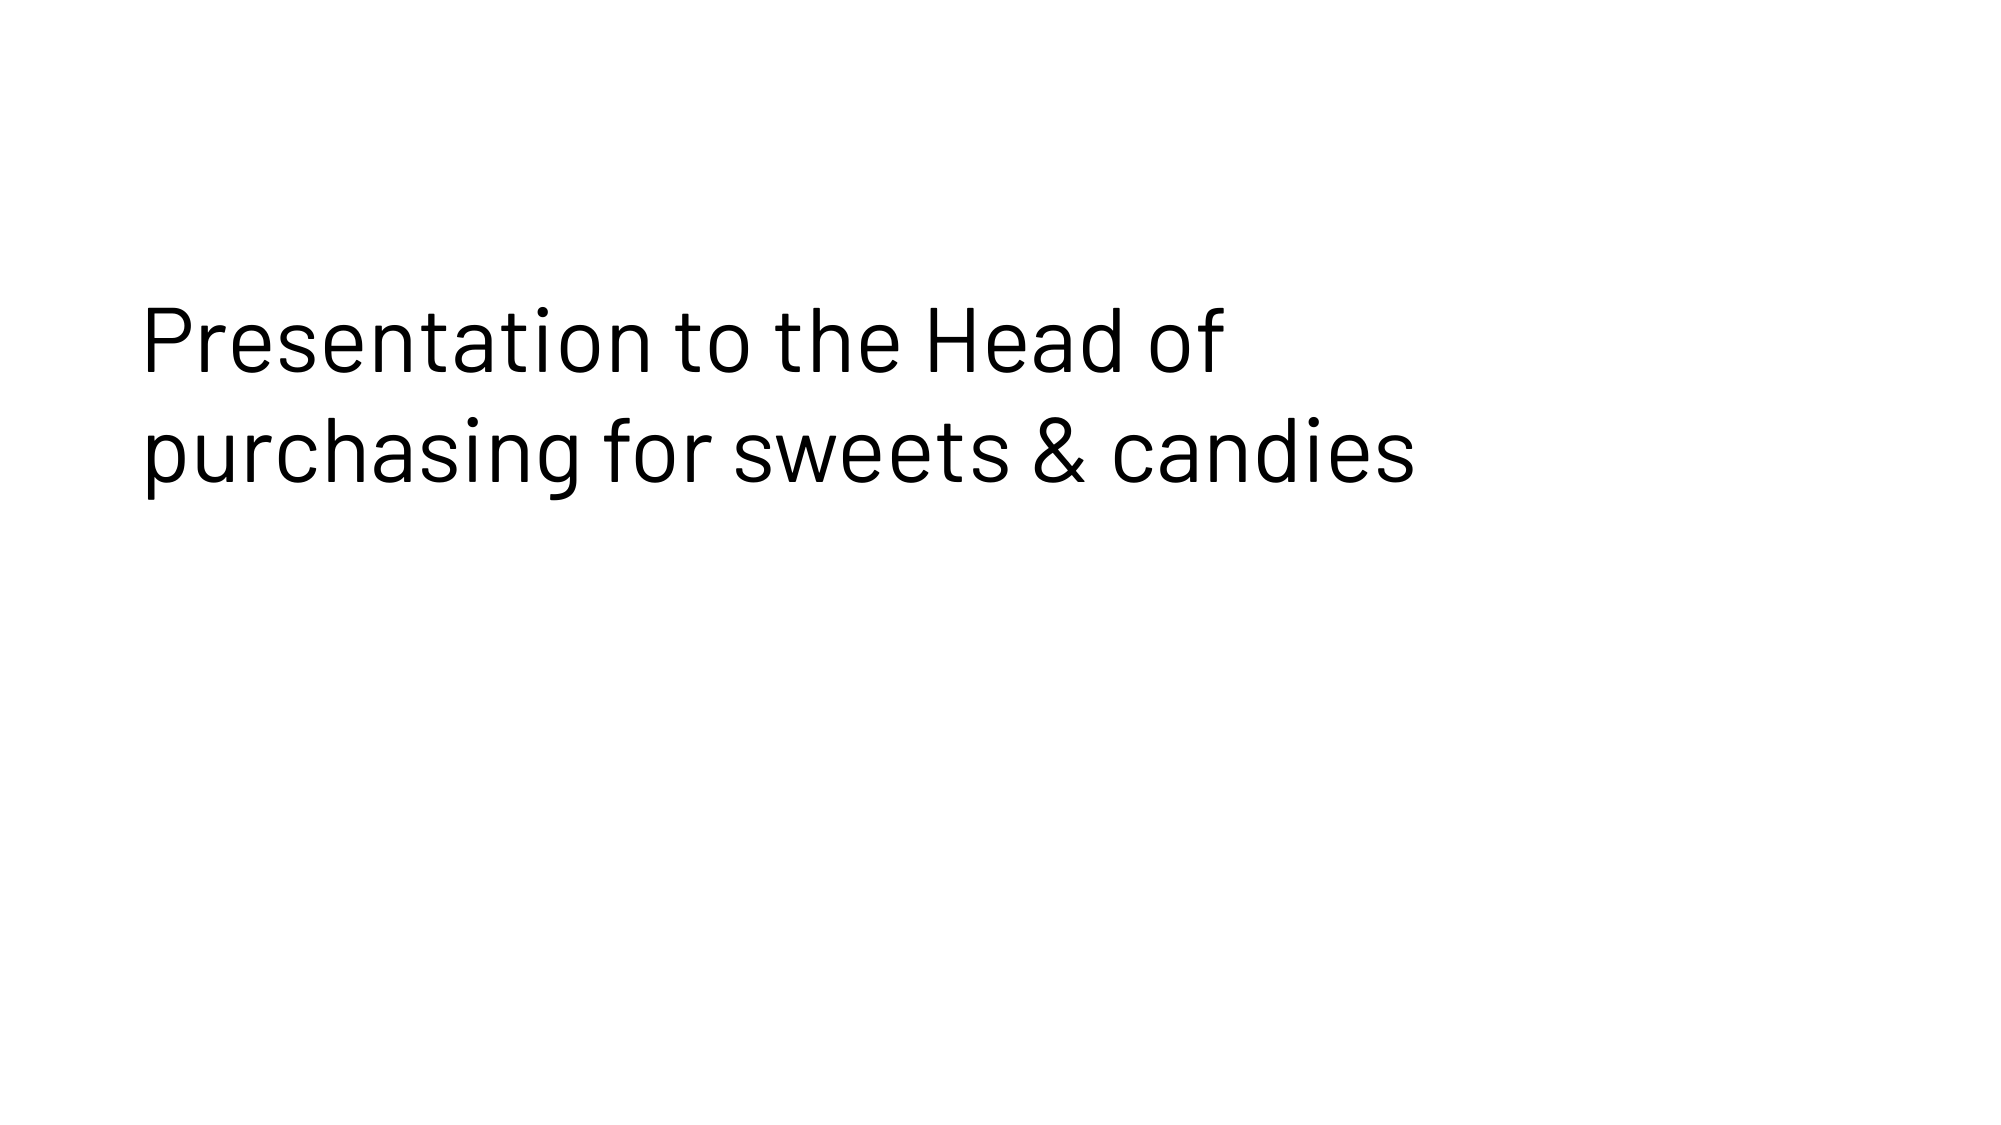

Presentation to the Head of purchasing for sweets & candies